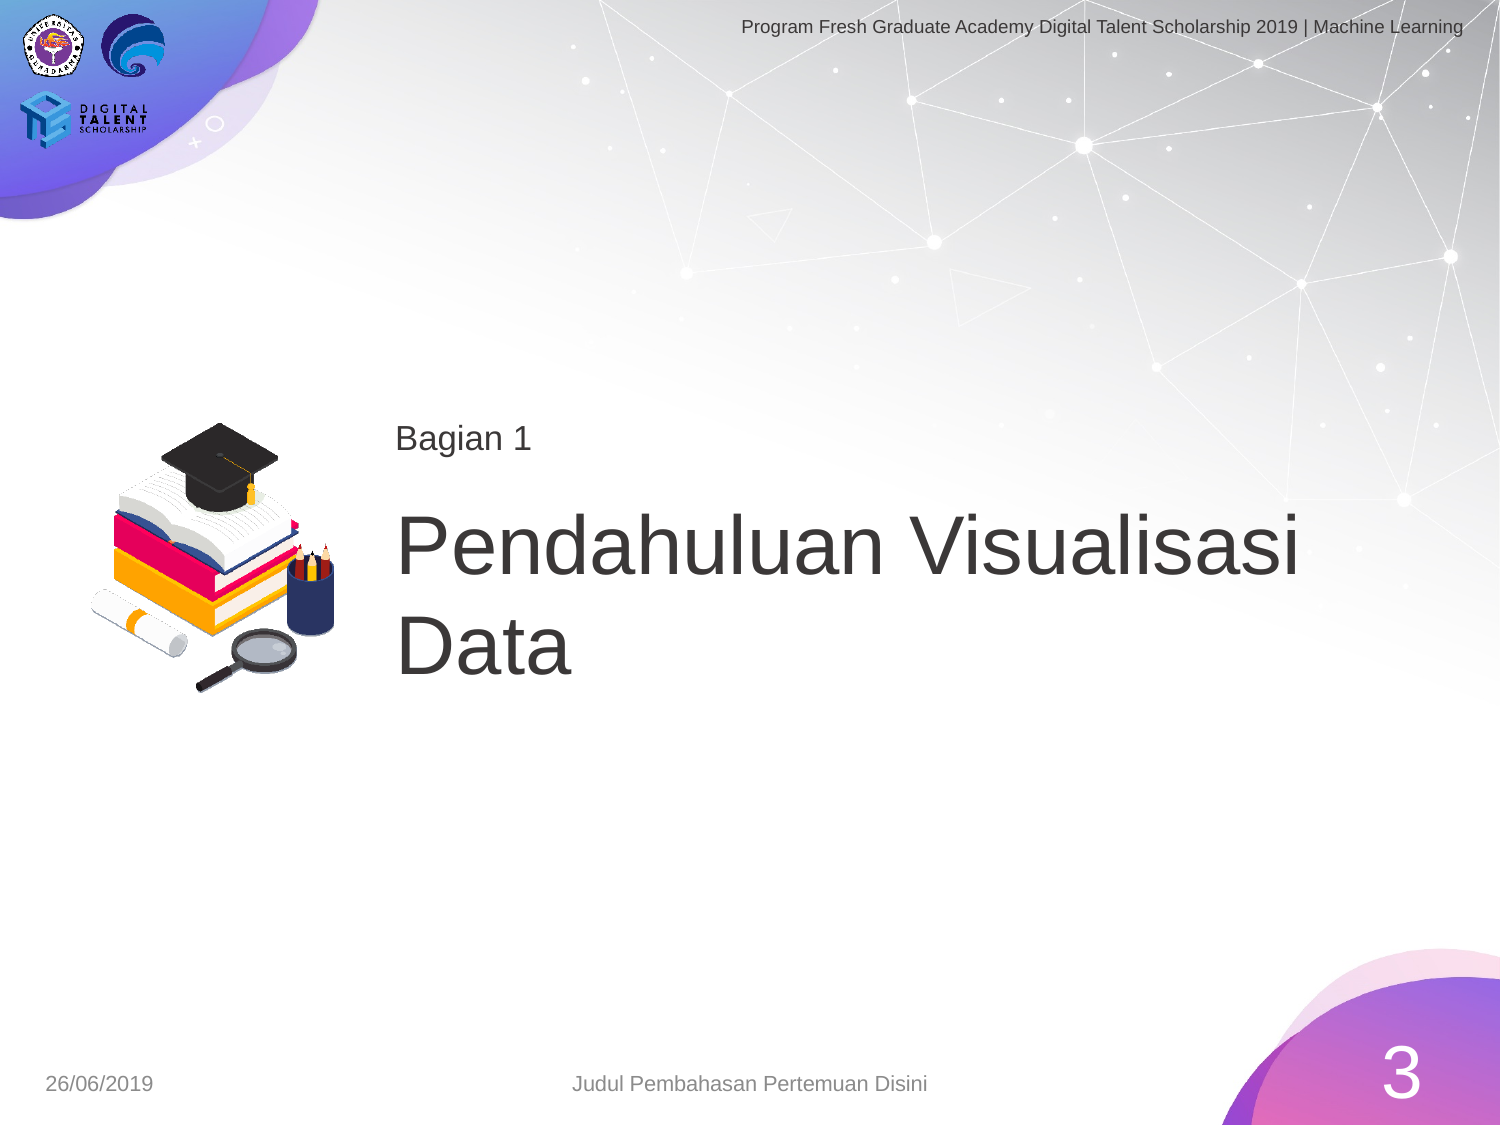

Bagian 1
# Pendahuluan Visualisasi Data
3
26/06/2019
Judul Pembahasan Pertemuan Disini